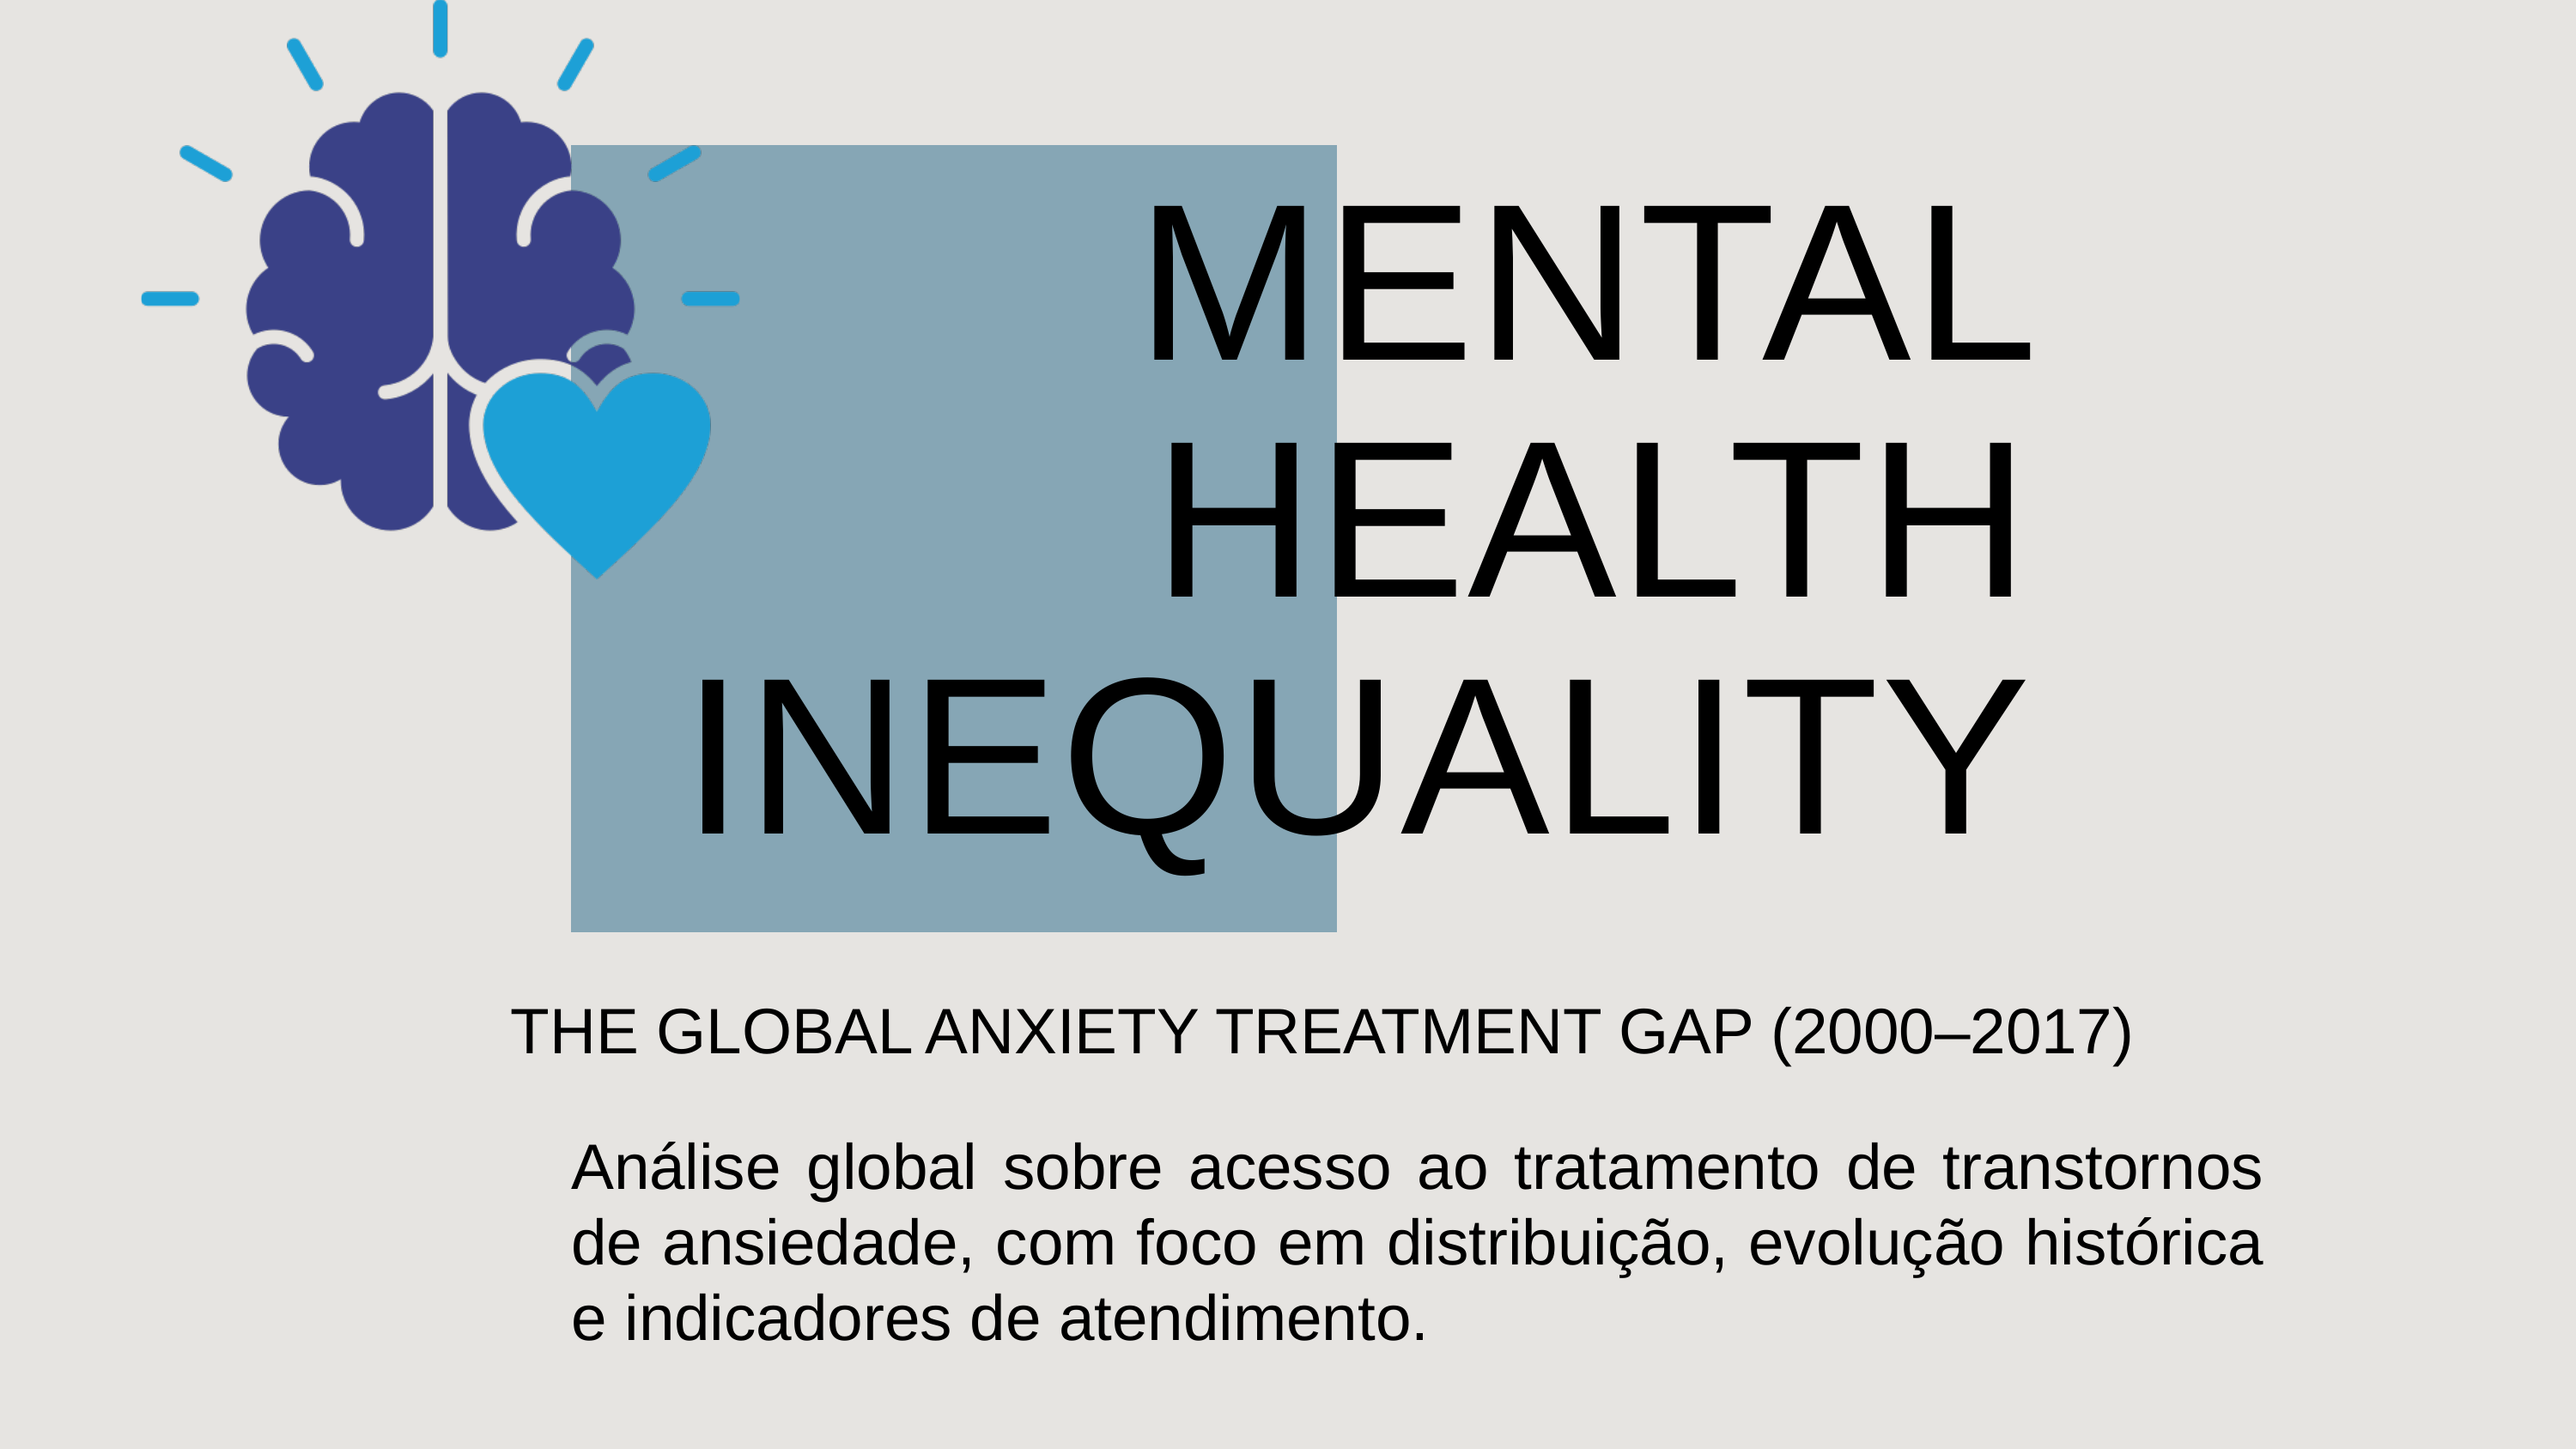

MENTAL HEALTH INEQUALITY
THE GLOBAL ANXIETY TREATMENT GAP (2000–2017)
Análise global sobre acesso ao tratamento de transtornos de ansiedade, com foco em distribuição, evolução histórica e indicadores de atendimento.